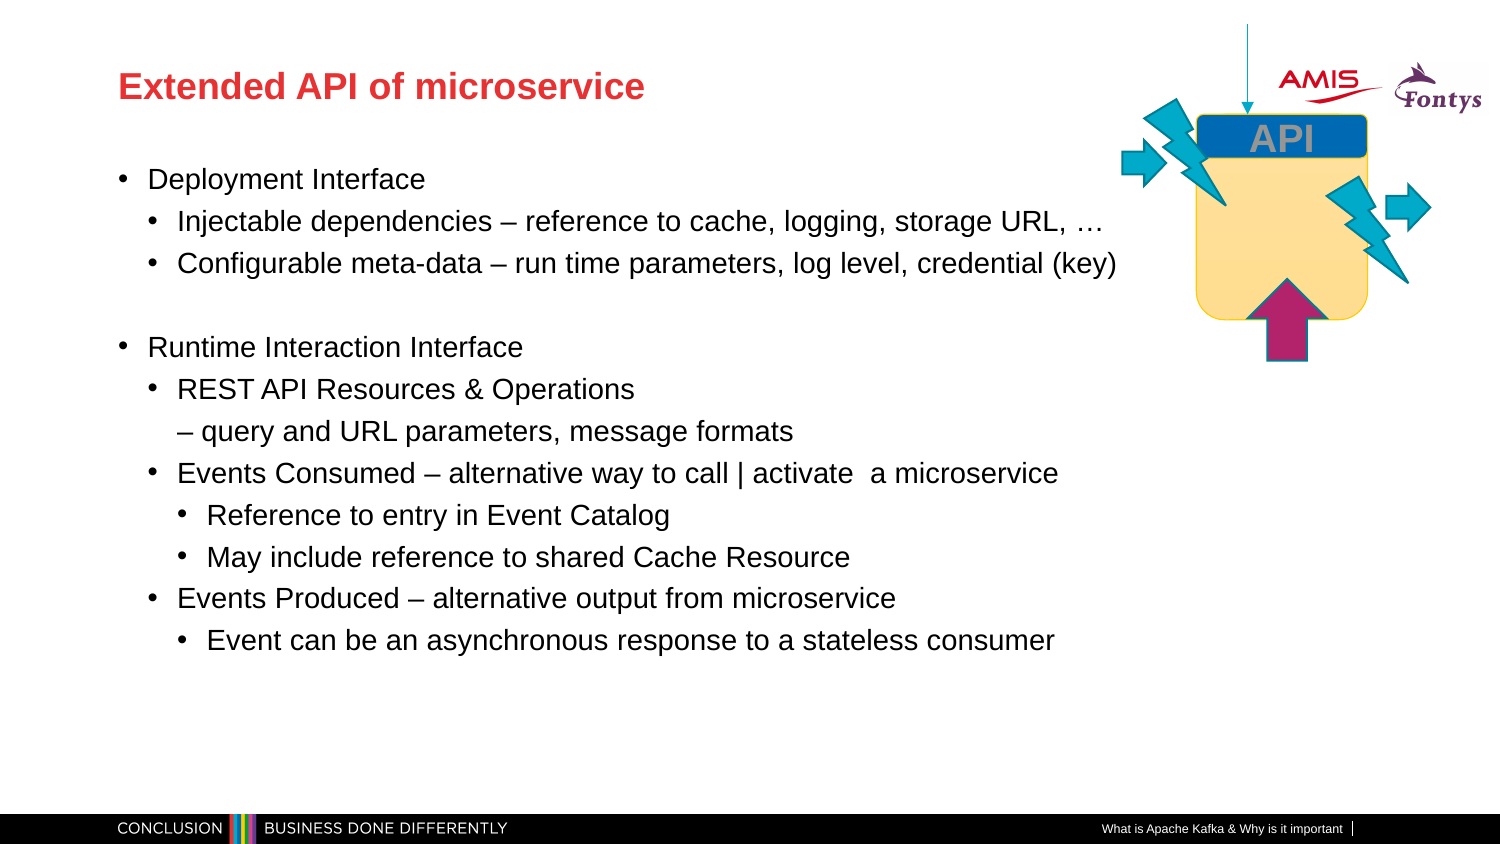

# Extended API of microservice

API

Deployment Interface
Injectable dependencies – reference to cache, logging, storage URL, …
Configurable meta-data – run time parameters, log level, credential (key)
Runtime Interaction Interface
REST API Resources & Operations
– query and URL parameters, message formats
Events Consumed – alternative way to call | activate  a microservice
Reference to entry in Event Catalog
May include reference to shared Cache Resource
Events Produced – alternative output from microservice
Event can be an asynchronous response to a stateless consumer

What is Apache Kafka & Why is it important